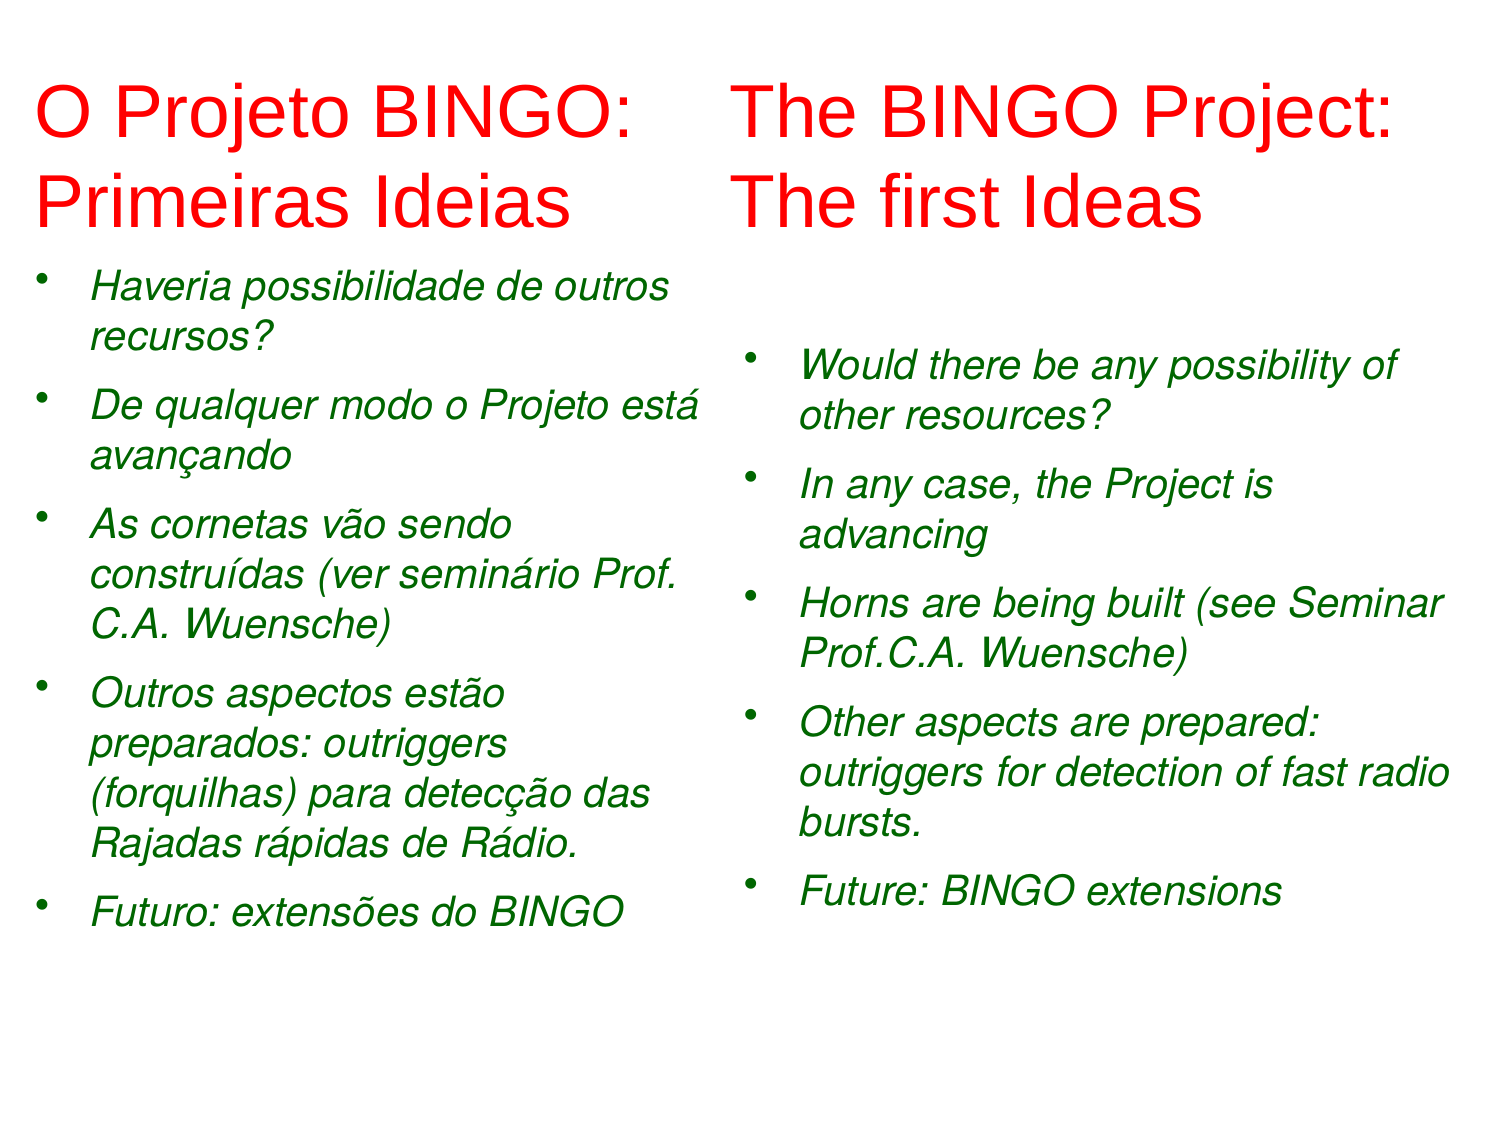

O Projeto BINGO:
Primeiras Ideias
The BINGO Project:
The first Ideas
Haveria possibilidade de outros recursos?
De qualquer modo o Projeto está avançando
As cornetas vão sendo construídas (ver seminário Prof. C.A. Wuensche)
Outros aspectos estão preparados: outriggers (forquilhas) para detecção das Rajadas rápidas de Rádio.
Futuro: extensões do BINGO

Would there be any possibility of other resources?
In any case, the Project is advancing
Horns are being built (see Seminar Prof.C.A. Wuensche)
Other aspects are prepared: outriggers for detection of fast radio bursts.
Future: BINGO extensions